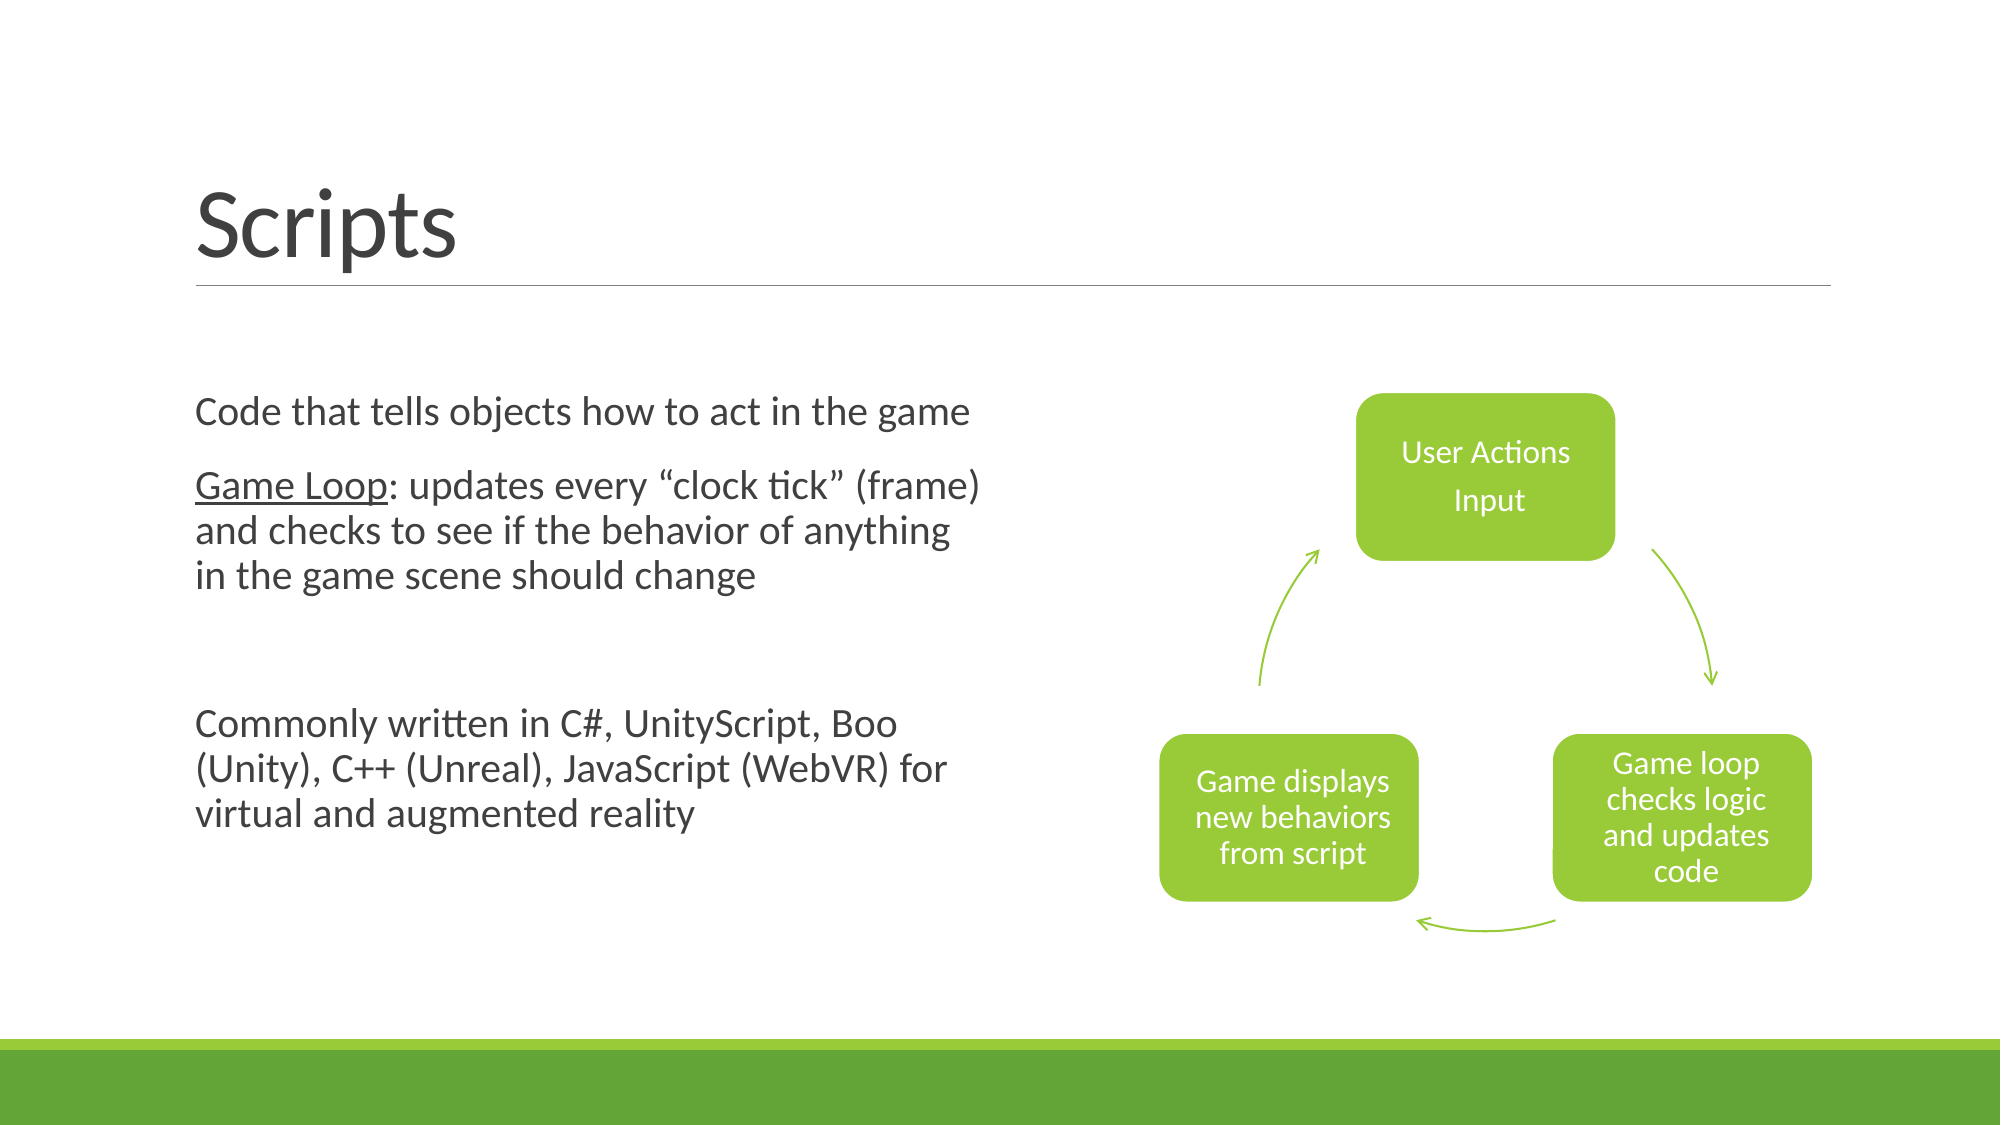

# Scripts

Code that tells objects how to act in the game
Game Loop: updates every “clock tick” (frame) and checks to see if the behavior of anything in the game scene should change

Commonly written in C#, UnityScript, Boo (Unity), C++ (Unreal), JavaScript (WebVR) for virtual and augmented reality
User Actions
Input
Game loop checks logic and updates code
Game displays new behaviors from script